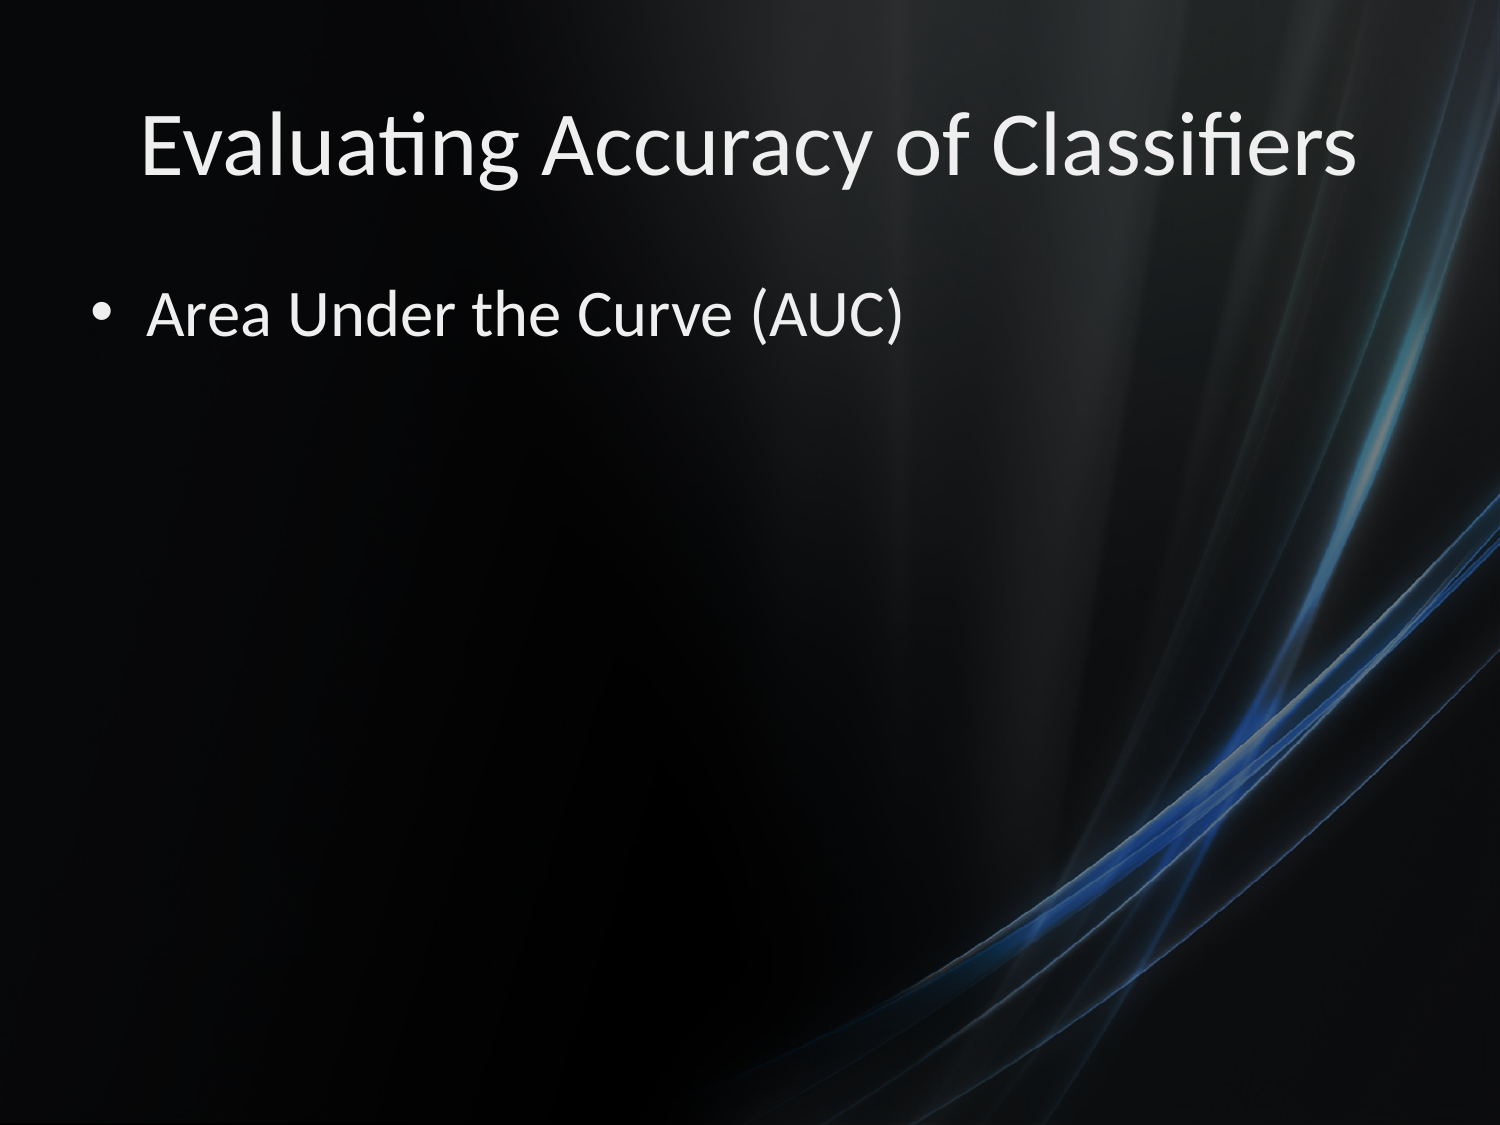

# Evaluating Accuracy of Classifiers
Area Under the Curve (AUC)